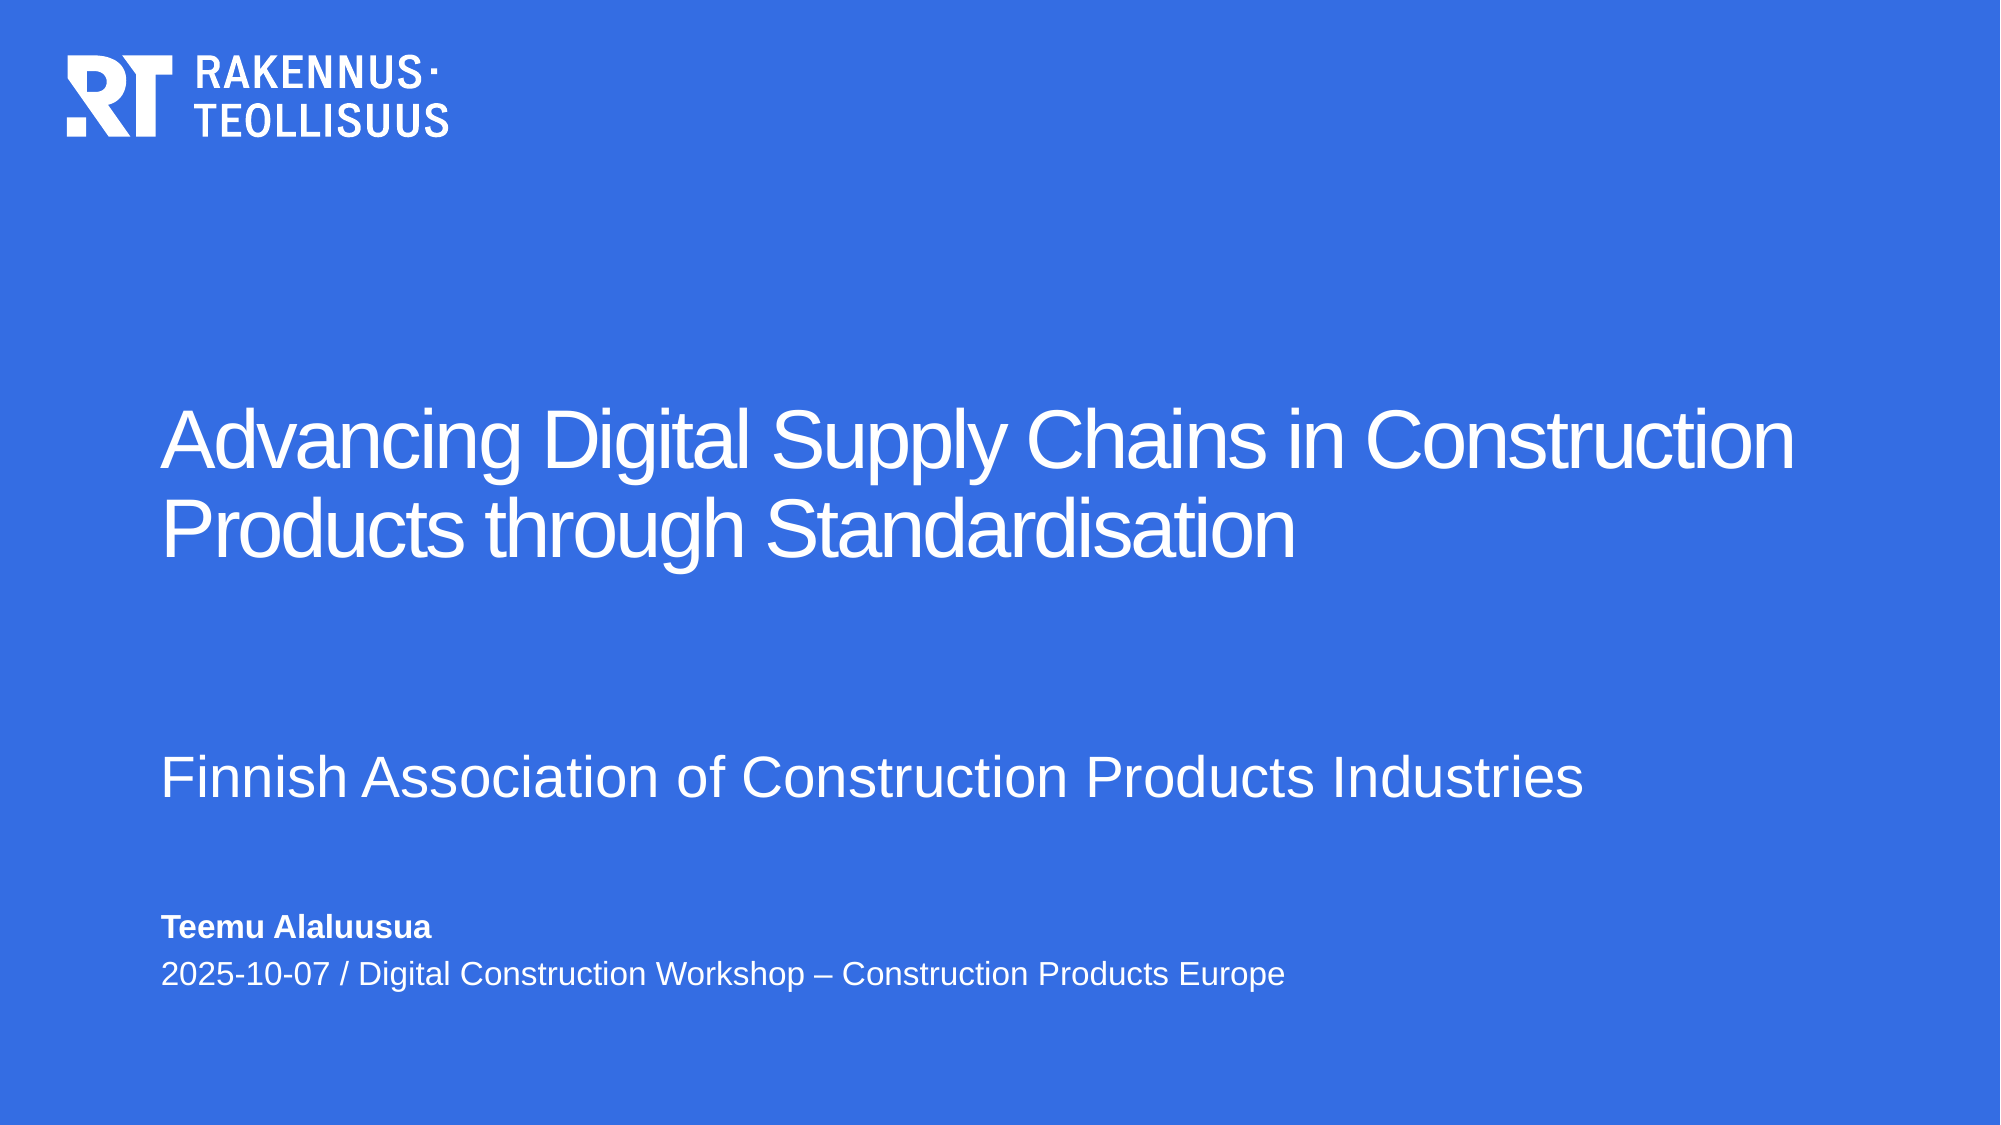

# Advancing Digital Supply Chains in Construction Products through Standardisation
Finnish Association of Construction Products Industries
Teemu Alaluusua

2025-10-07 / Digital Construction Workshop – Construction Products Europe